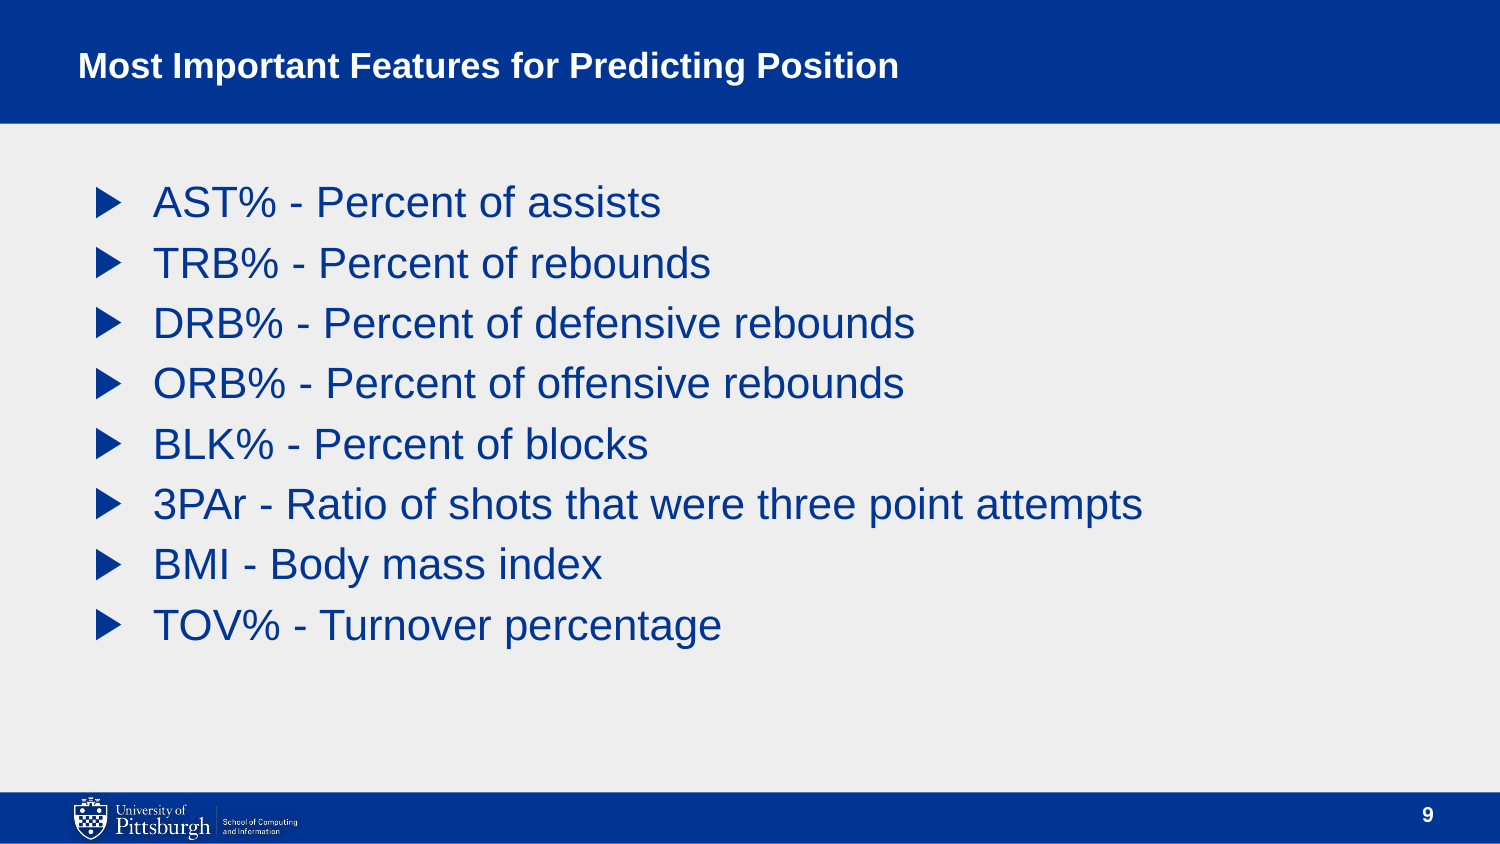

# Most Important Features for Predicting Position
AST% - Percent of assists
TRB% - Percent of rebounds
DRB% - Percent of defensive rebounds
ORB% - Percent of offensive rebounds
BLK% - Percent of blocks
3PAr - Ratio of shots that were three point attempts
BMI - Body mass index
TOV% - Turnover percentage
9